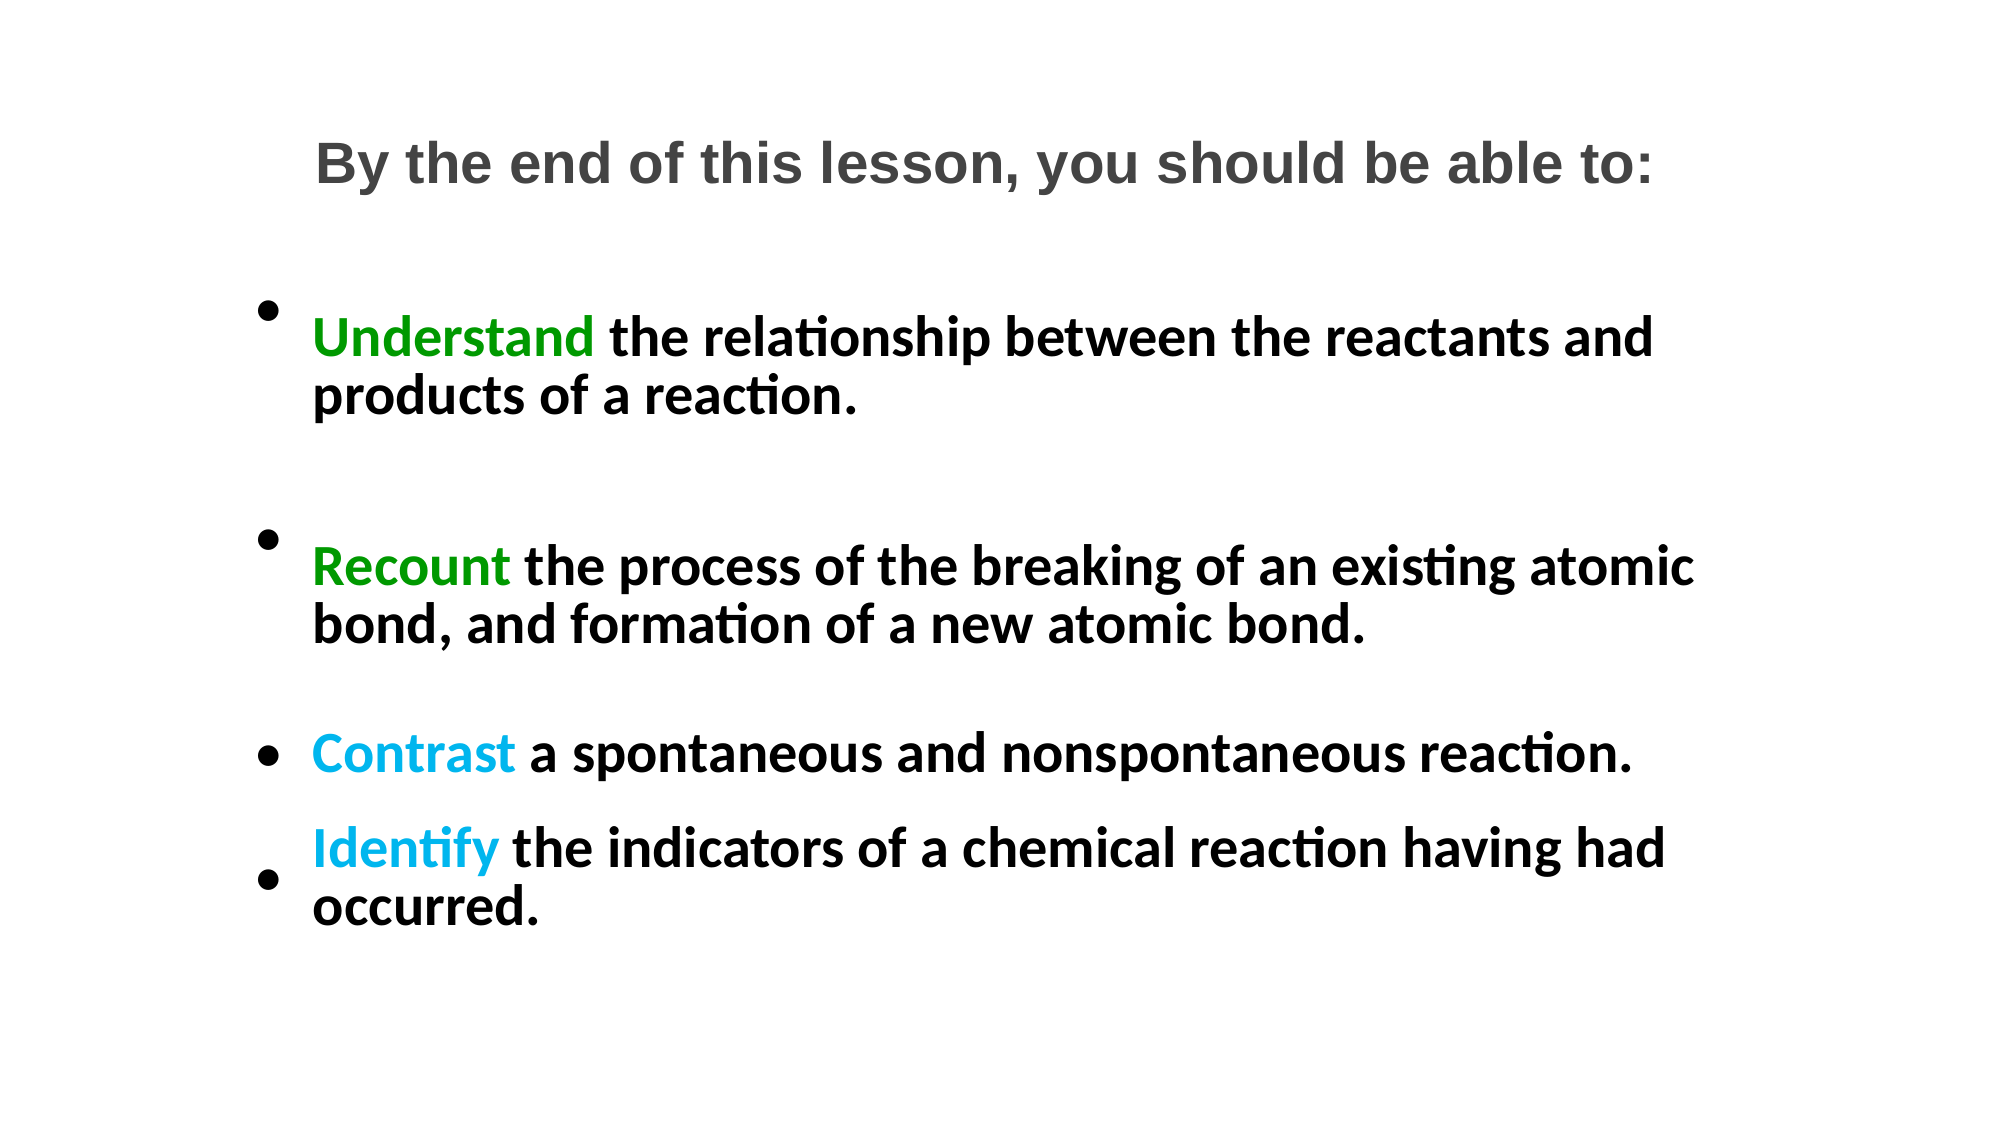

By the end of this lesson, you should be able to:
| • | Understand the relationship between the reactants and products of a reaction. |
| --- | --- |
| • | Recount the process of the breaking of an existing atomic bond, and formation of a new atomic bond. |
| • | Contrast a spontaneous and nonspontaneous reaction. |
| • | Identify the indicators of a chemical reaction having had occurred. |